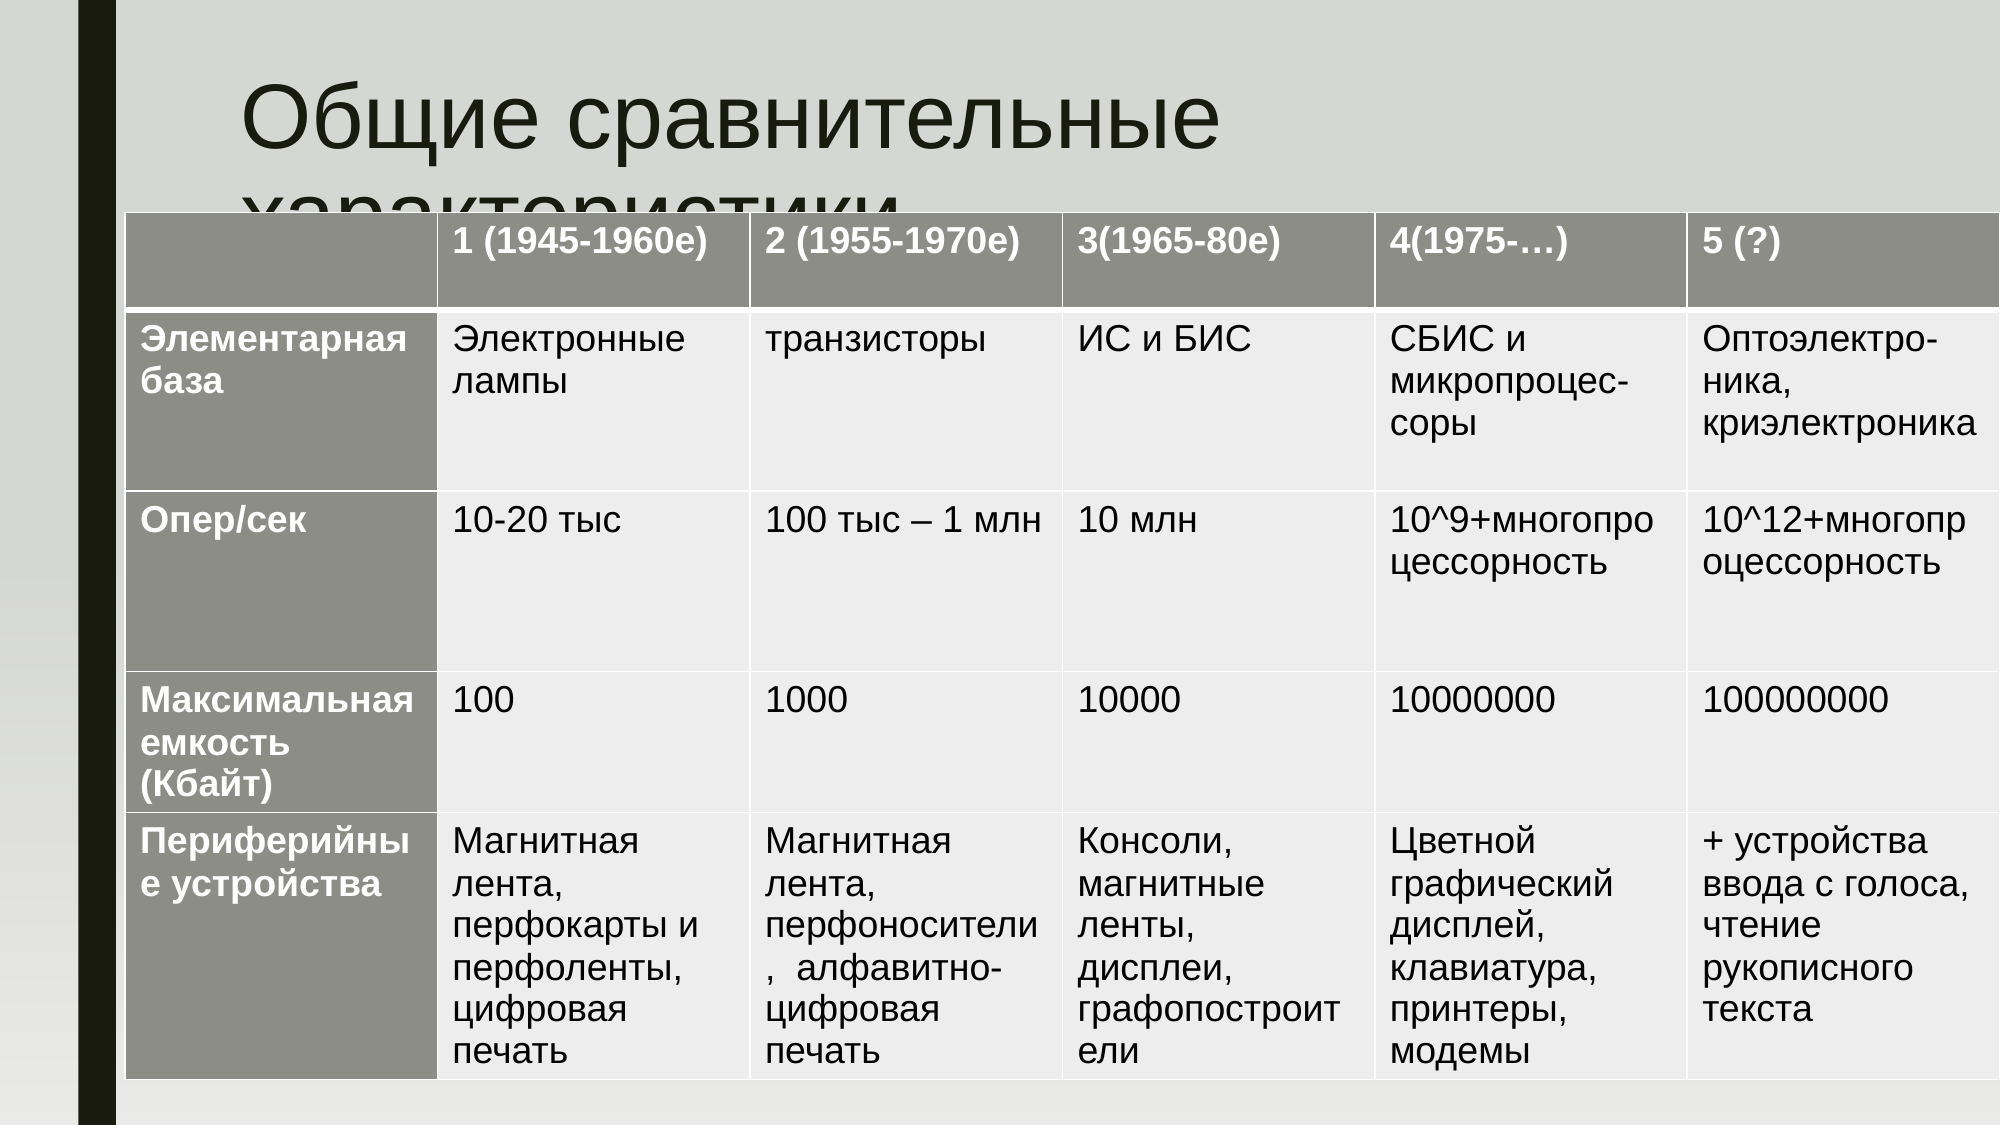

# Общие сравнительные характеристики
|  | 1 (1945-1960е) | 2 (1955-1970е) | 3(1965-80е) | 4(1975-…) | 5 (?) |
| --- | --- | --- | --- | --- | --- |
| Элементарная база | Электронные лампы | транзисторы | ИС и БИС | СБИС и микропроцес-соры | Оптоэлектро-ника, криэлектроника |
| Опер/сек | 10-20 тыс | 100 тыс – 1 млн | 10 млн | 10^9+многопроцессорность | 10^12+многопроцессорность |
| Максимальная емкость (Кбайт) | 100 | 1000 | 10000 | 10000000 | 100000000 |
| Периферийные устройства | Магнитная лента, перфокарты и перфоленты, цифровая печать | Магнитная лента, перфоносители, алфавитно- цифровая печать | Консоли, магнитные ленты, дисплеи, графопостроители | Цветной графический дисплей, клавиатура, принтеры, модемы | + устройства ввода с голоса, чтение рукописного текста |